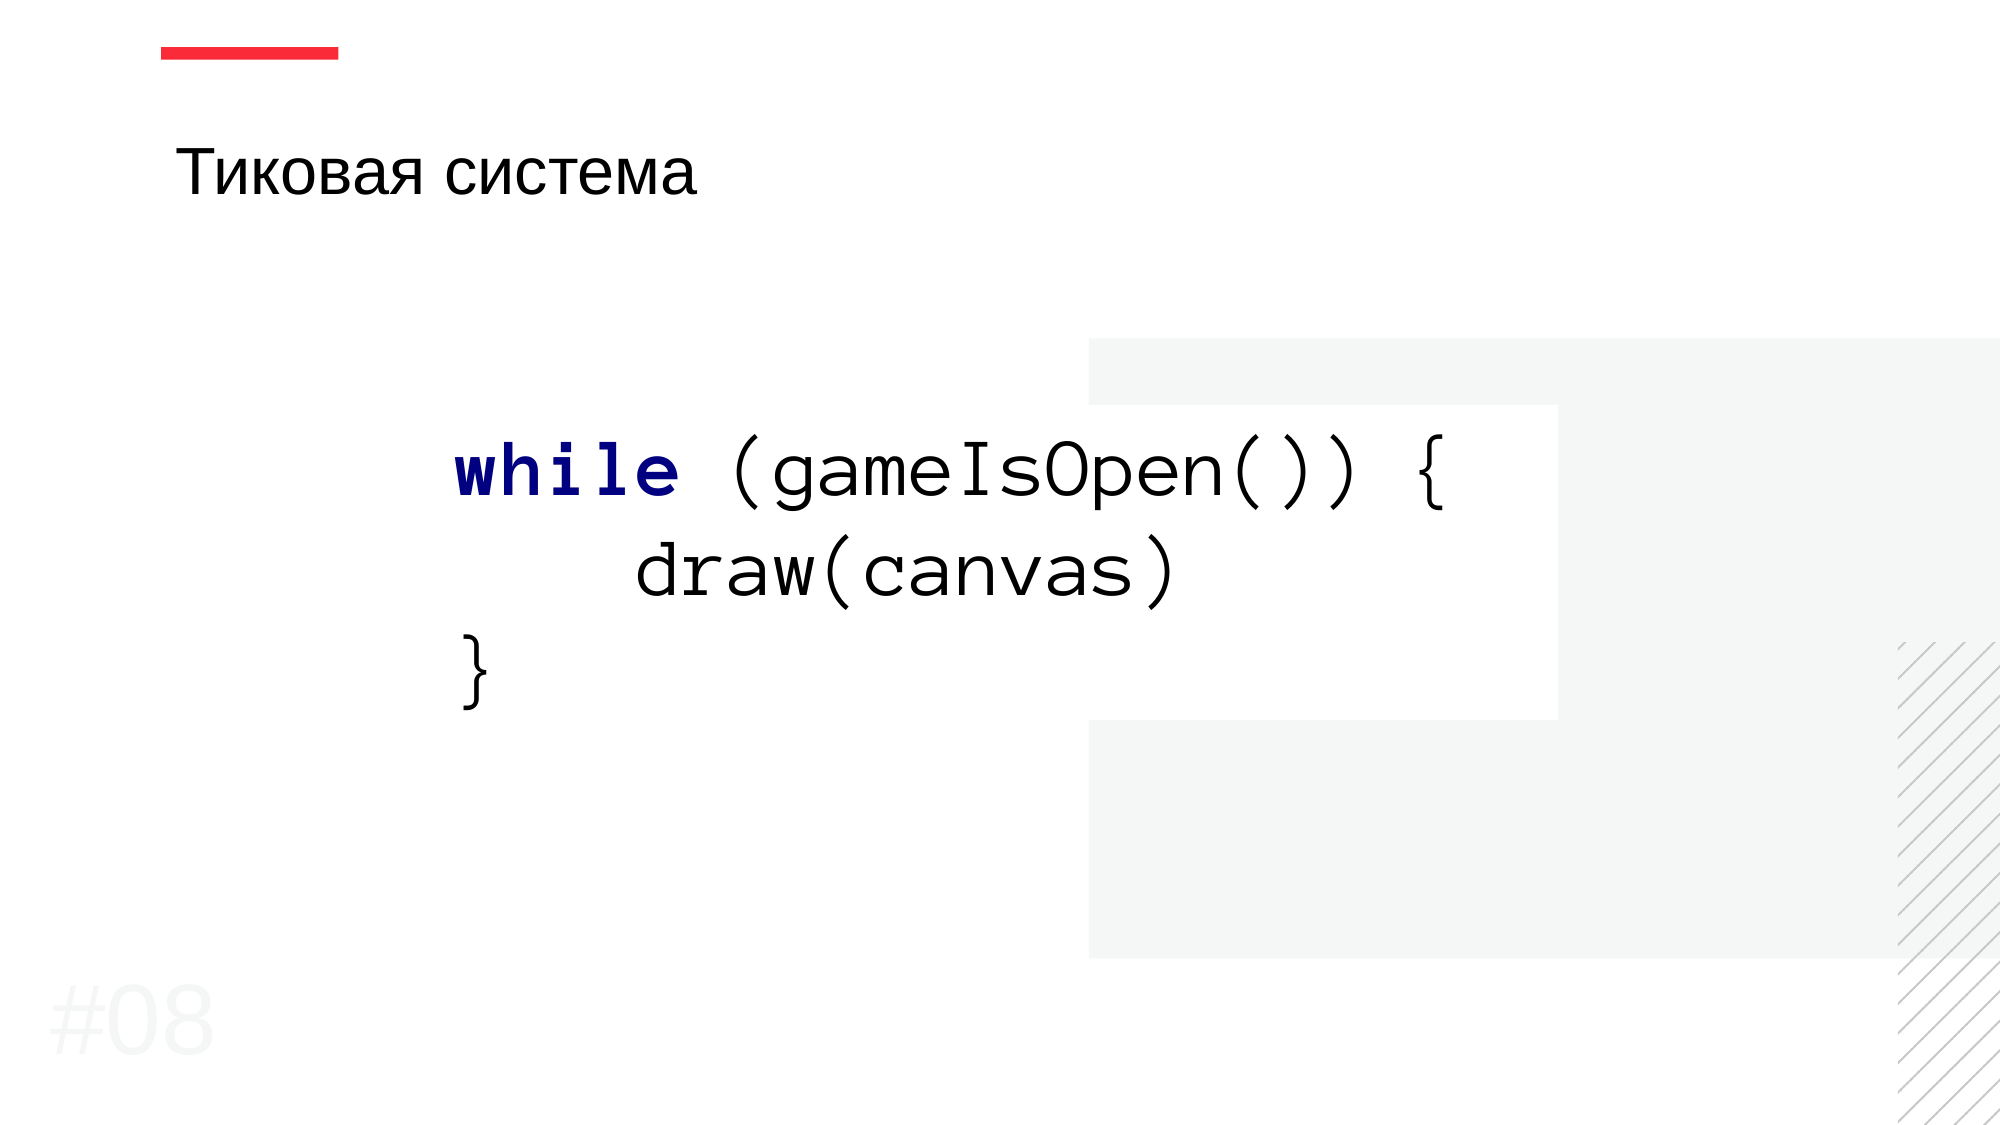

Тиковая система
while (gameIsOpen()) {
    draw(canvas)
}
#08